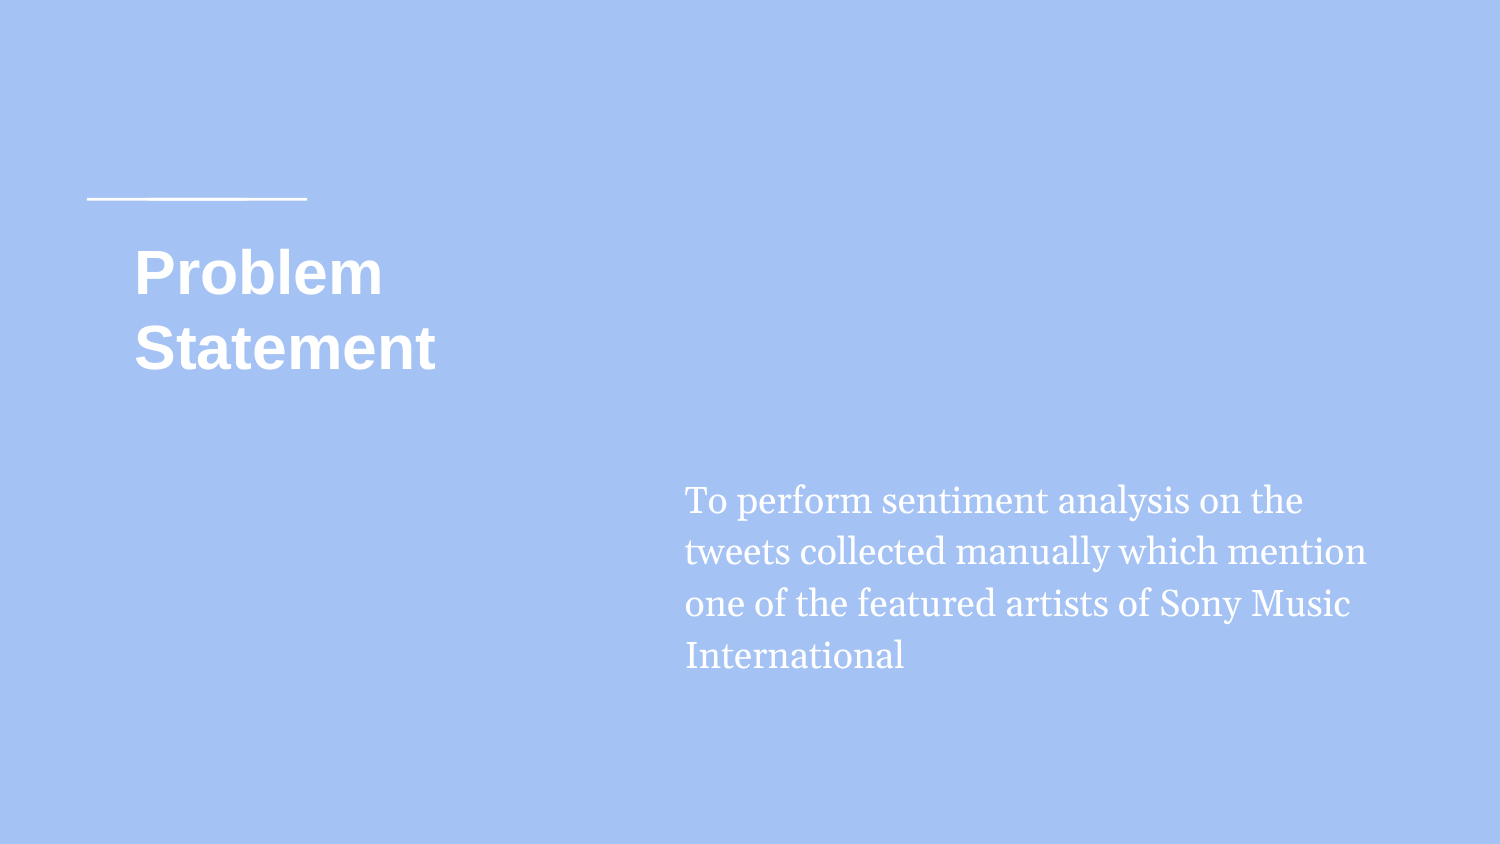

# Problem Statement
To perform sentiment analysis on the tweets collected manually which mention one of the featured artists of Sony Music International